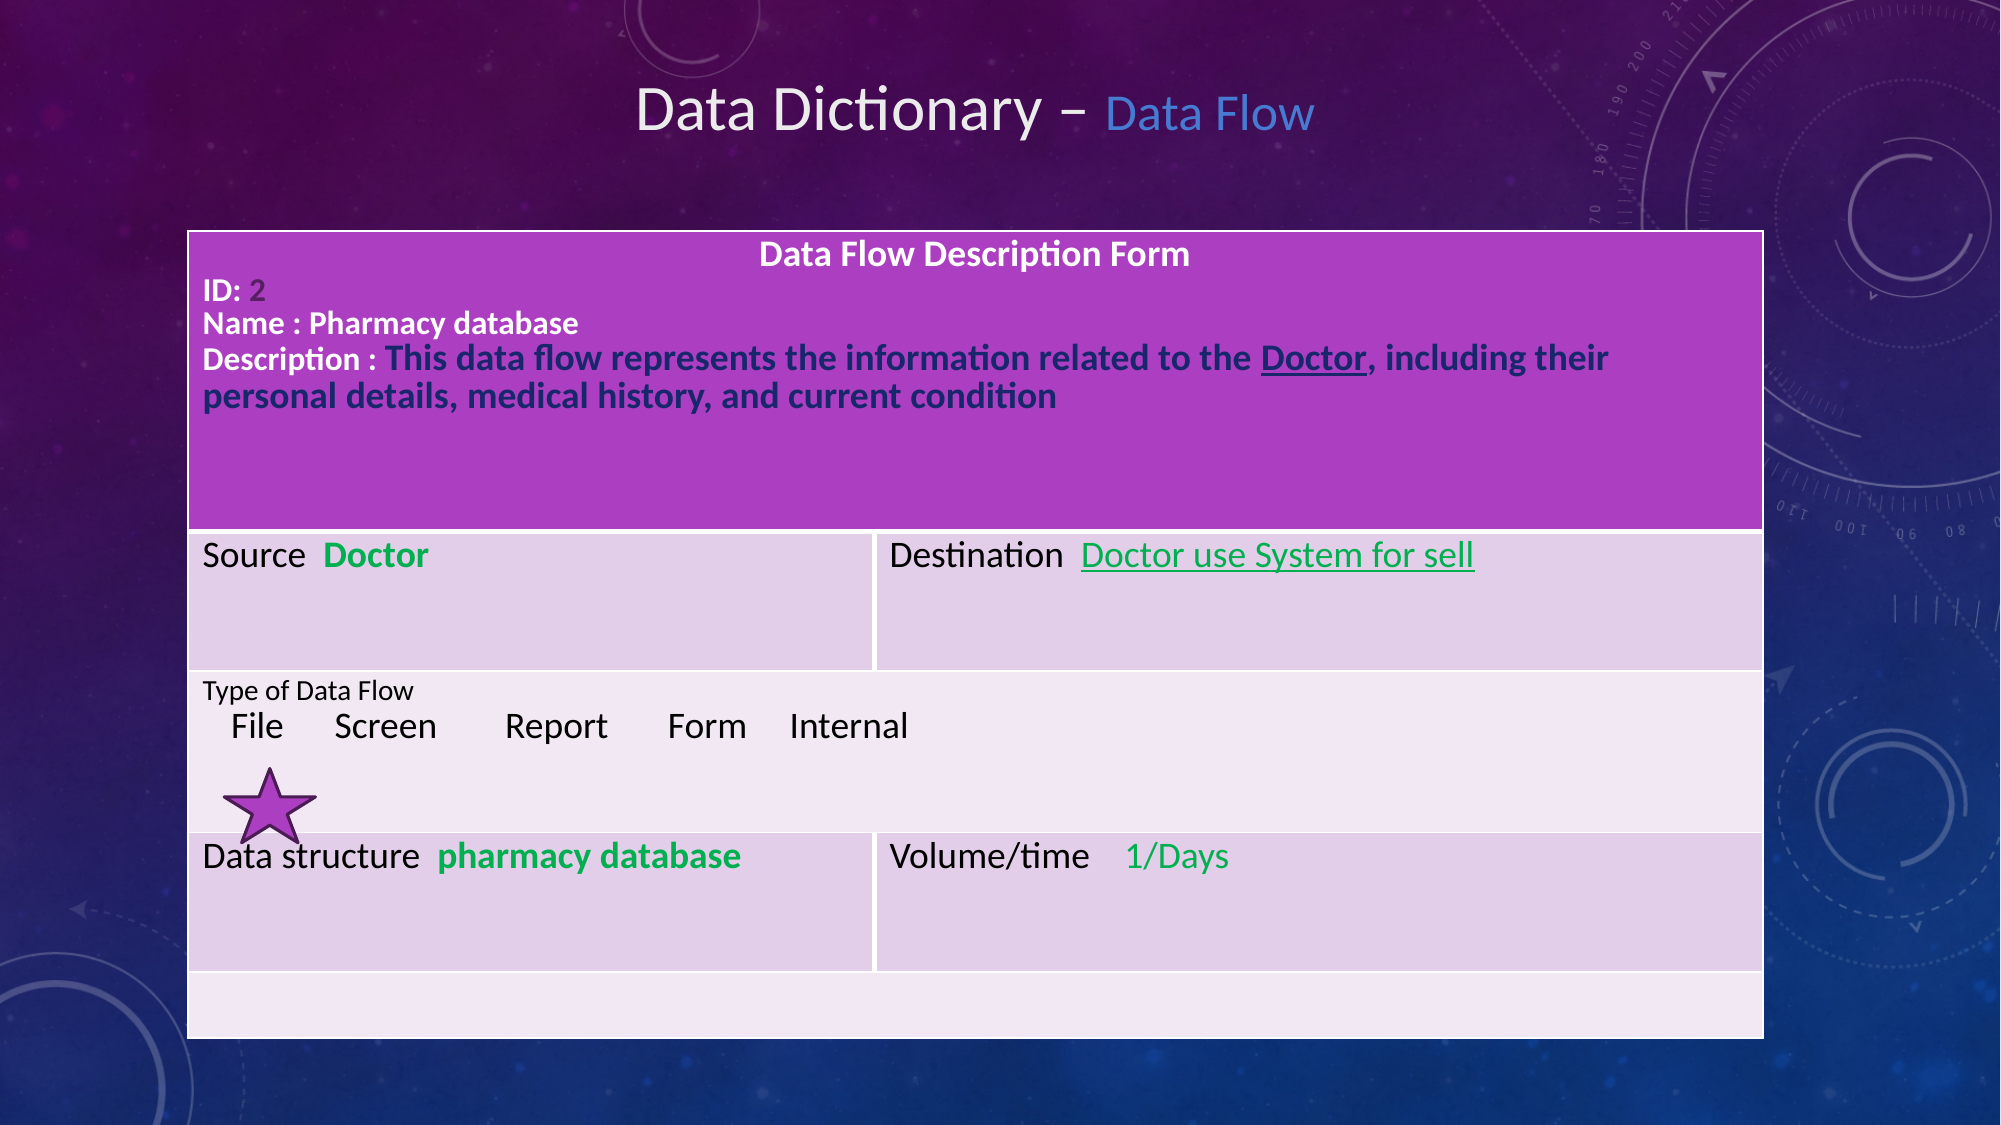

Data Dictionary – Data Flow
| Data Flow Description Form ID: 2 Name : Pharmacy database Description : This data flow represents the information related to the Doctor, including their personal details, medical history, and current condition |  |
| --- | --- |
| Source Doctor | Destination Doctor use System for sell |
| Type of Data Flow File Screen Report Form Internal |  |
| Data structure pharmacy database | Volume/time 1/Days |
|  |  |